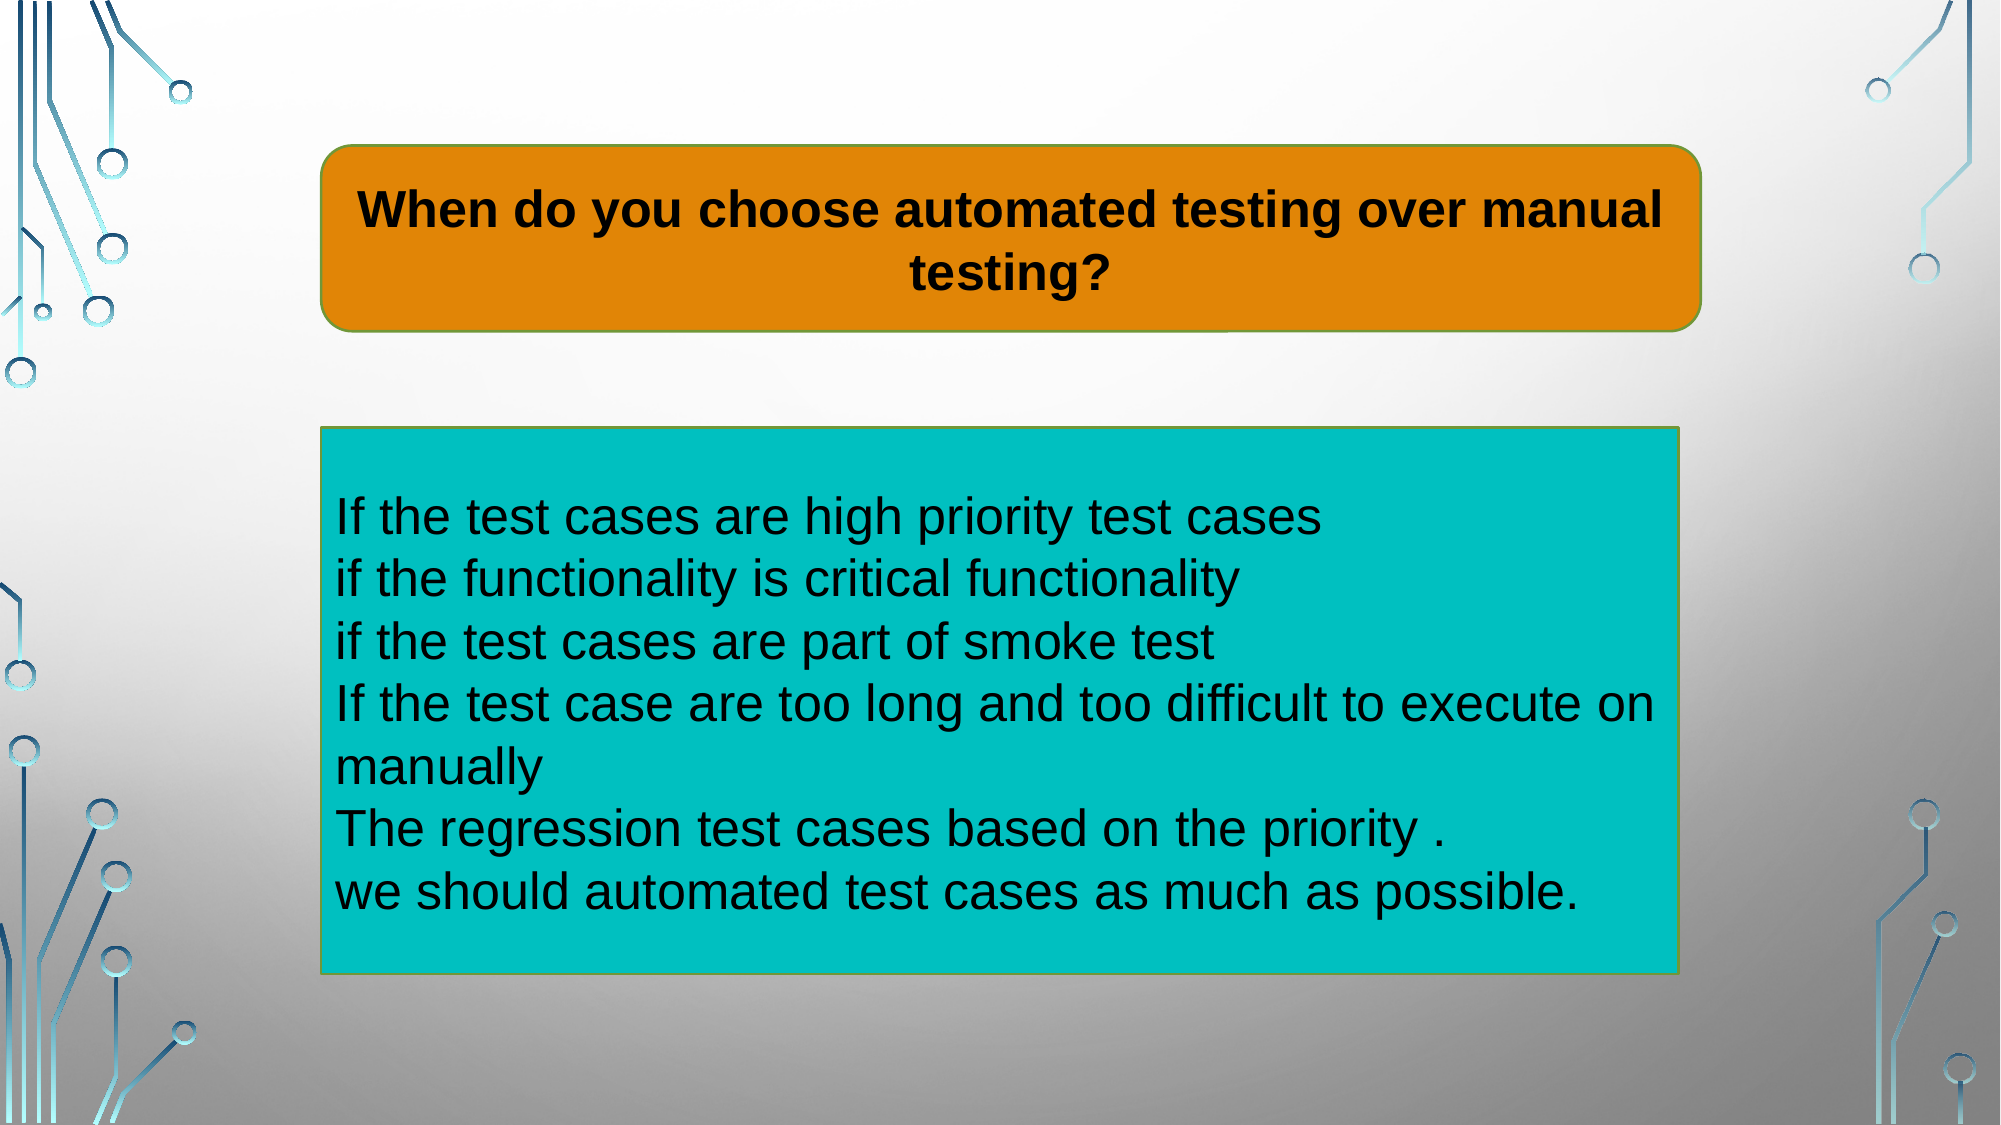

When do you choose automated testing over manual testing?
If the test cases are high priority test cases
if the functionality is critical functionality
if the test cases are part of smoke test
If the test case are too long and too difficult to execute on manually
The regression test cases based on the priority .
we should automated test cases as much as possible.